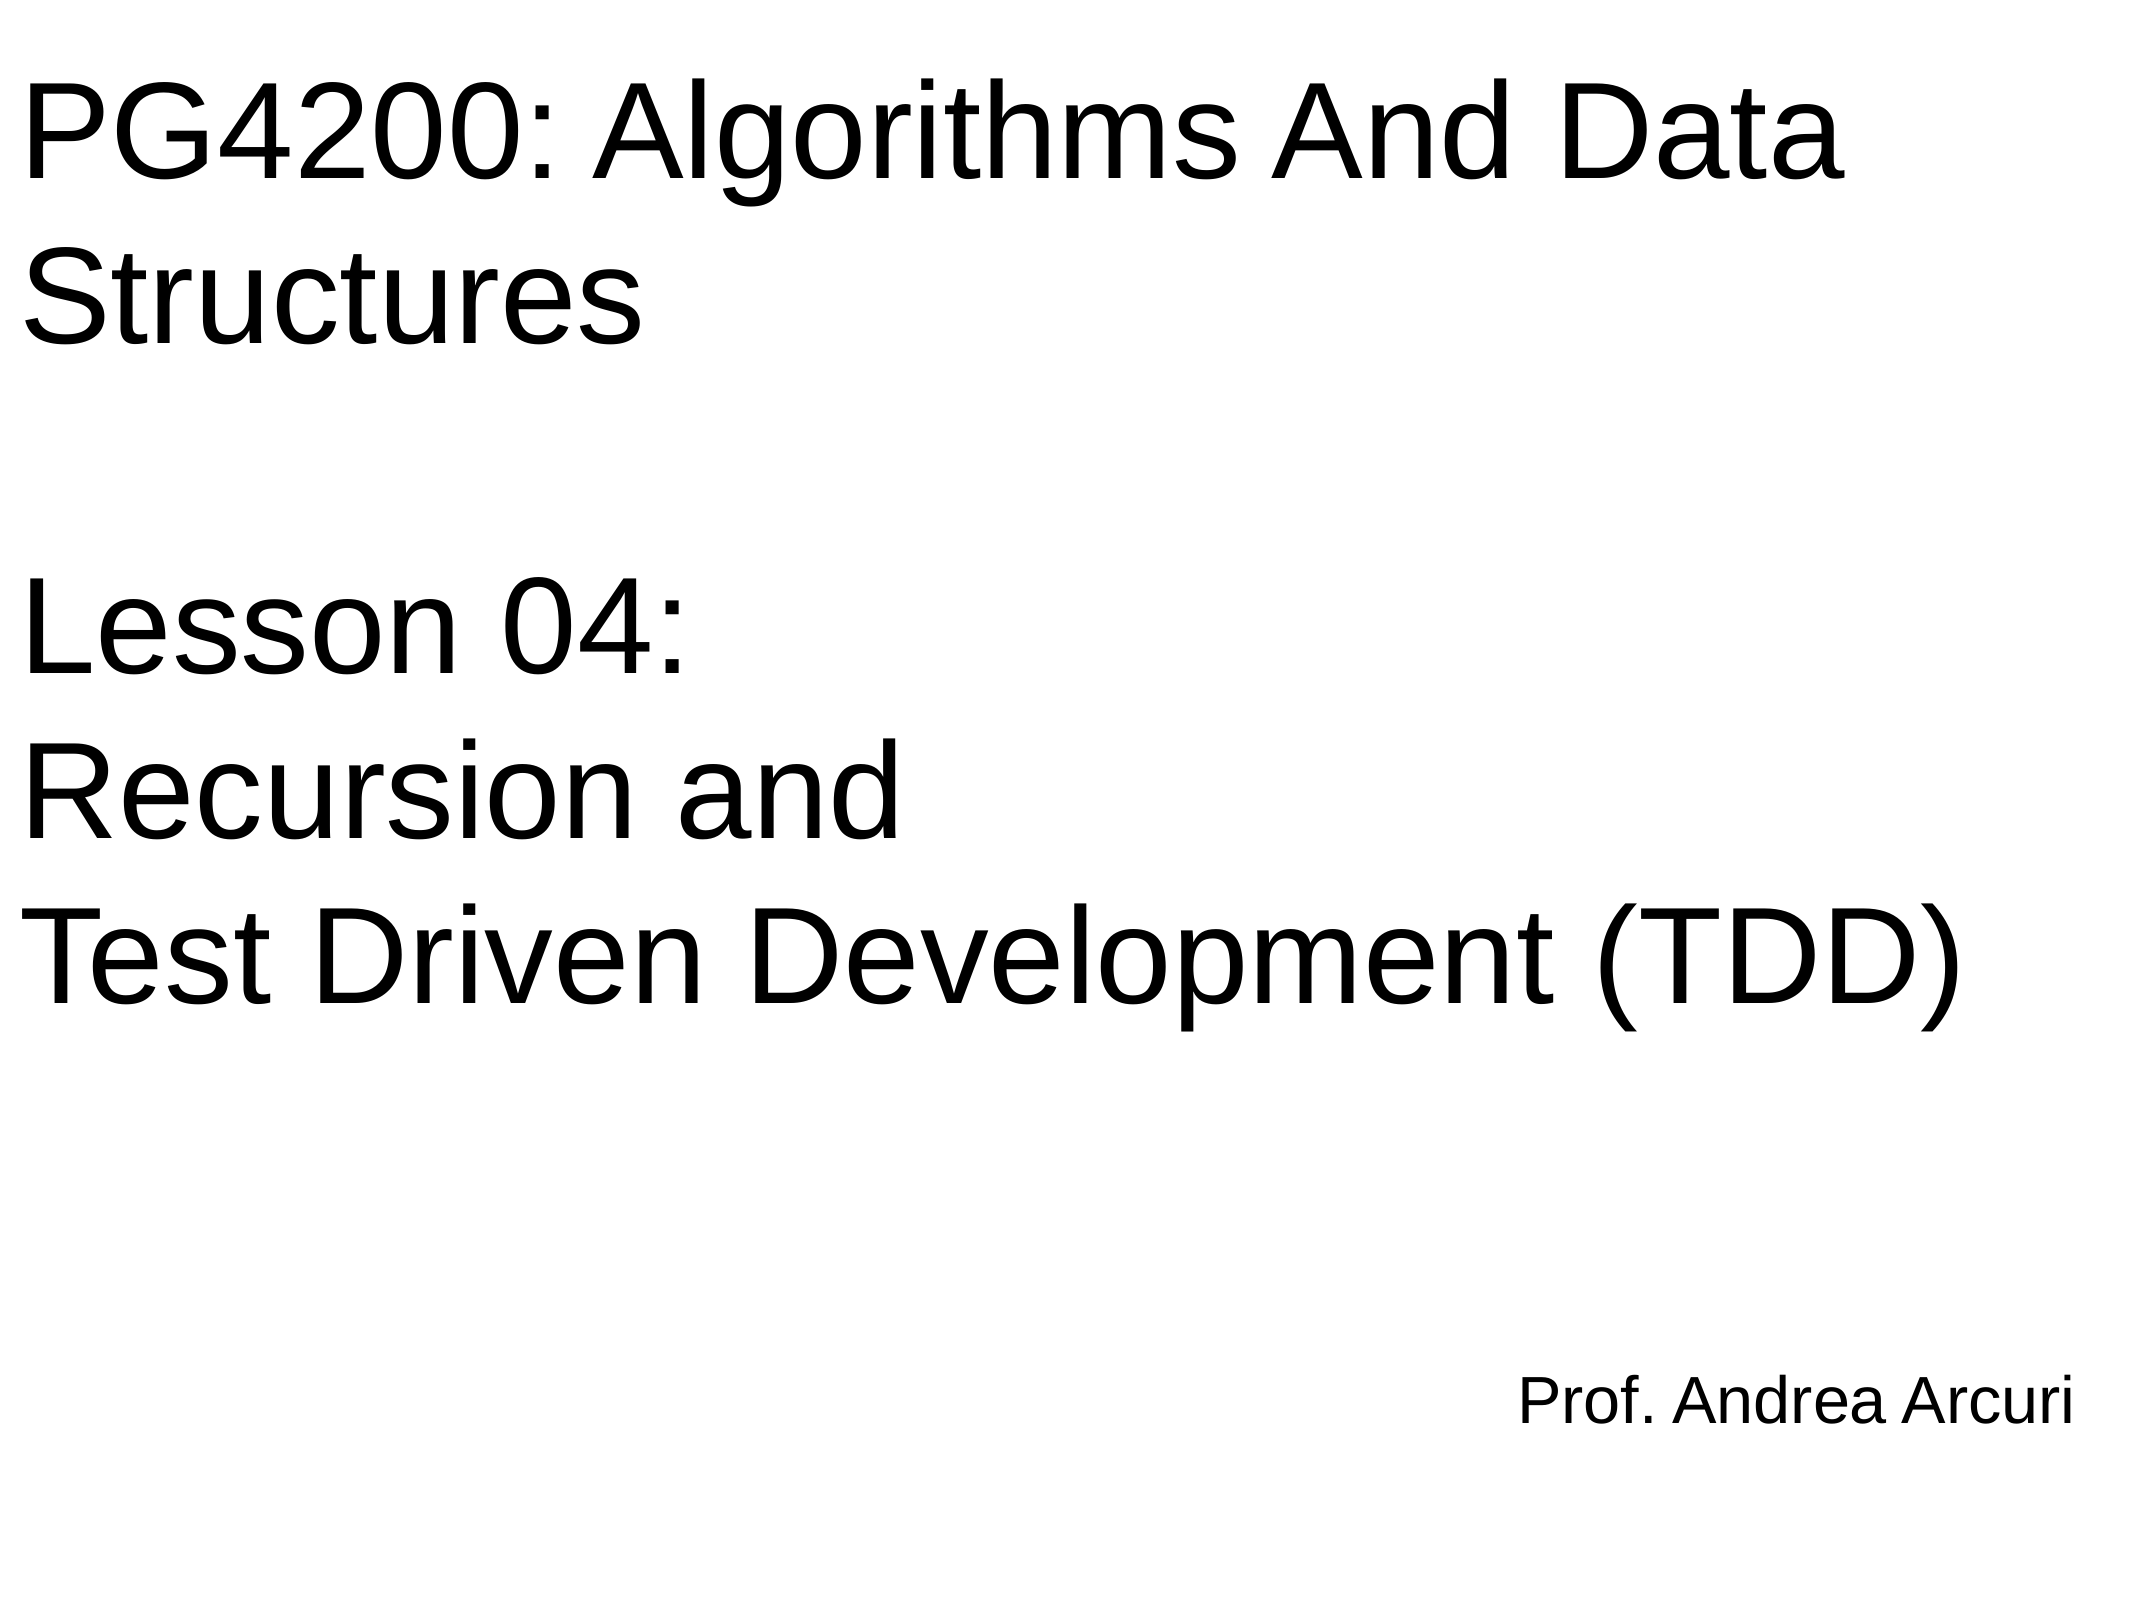

# PG4200: Algorithms And Data Structures Lesson 04: Recursion and Test Driven Development (TDD)
Prof. Andrea Arcuri